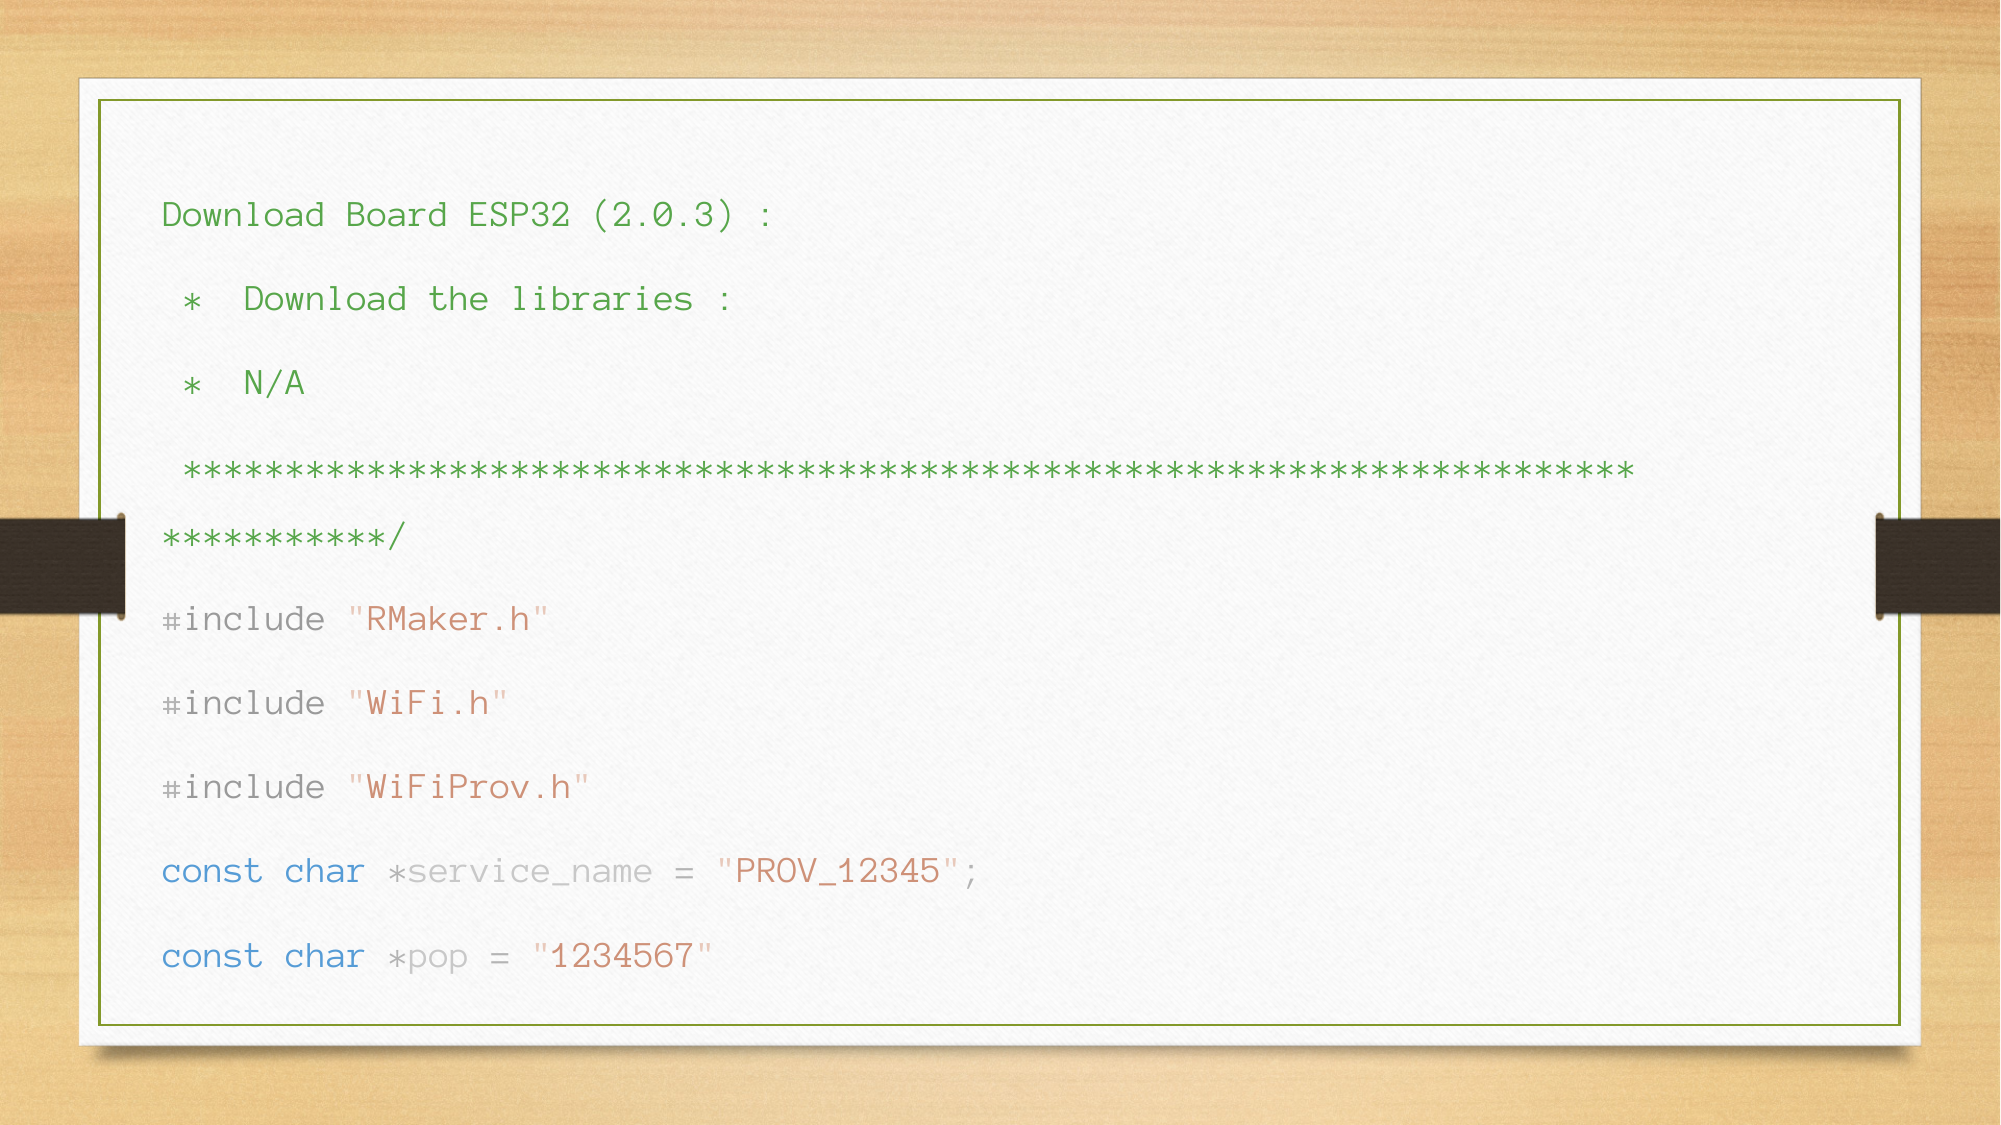

Download Board ESP32 (2.0.3) :
 *  Download the libraries :
 *  N/A
 **********************************************************************************/
#include "RMaker.h"
#include "WiFi.h"
#include "WiFiProv.h"
const char *service_name = "PROV_12345";
const char *pop = "1234567"